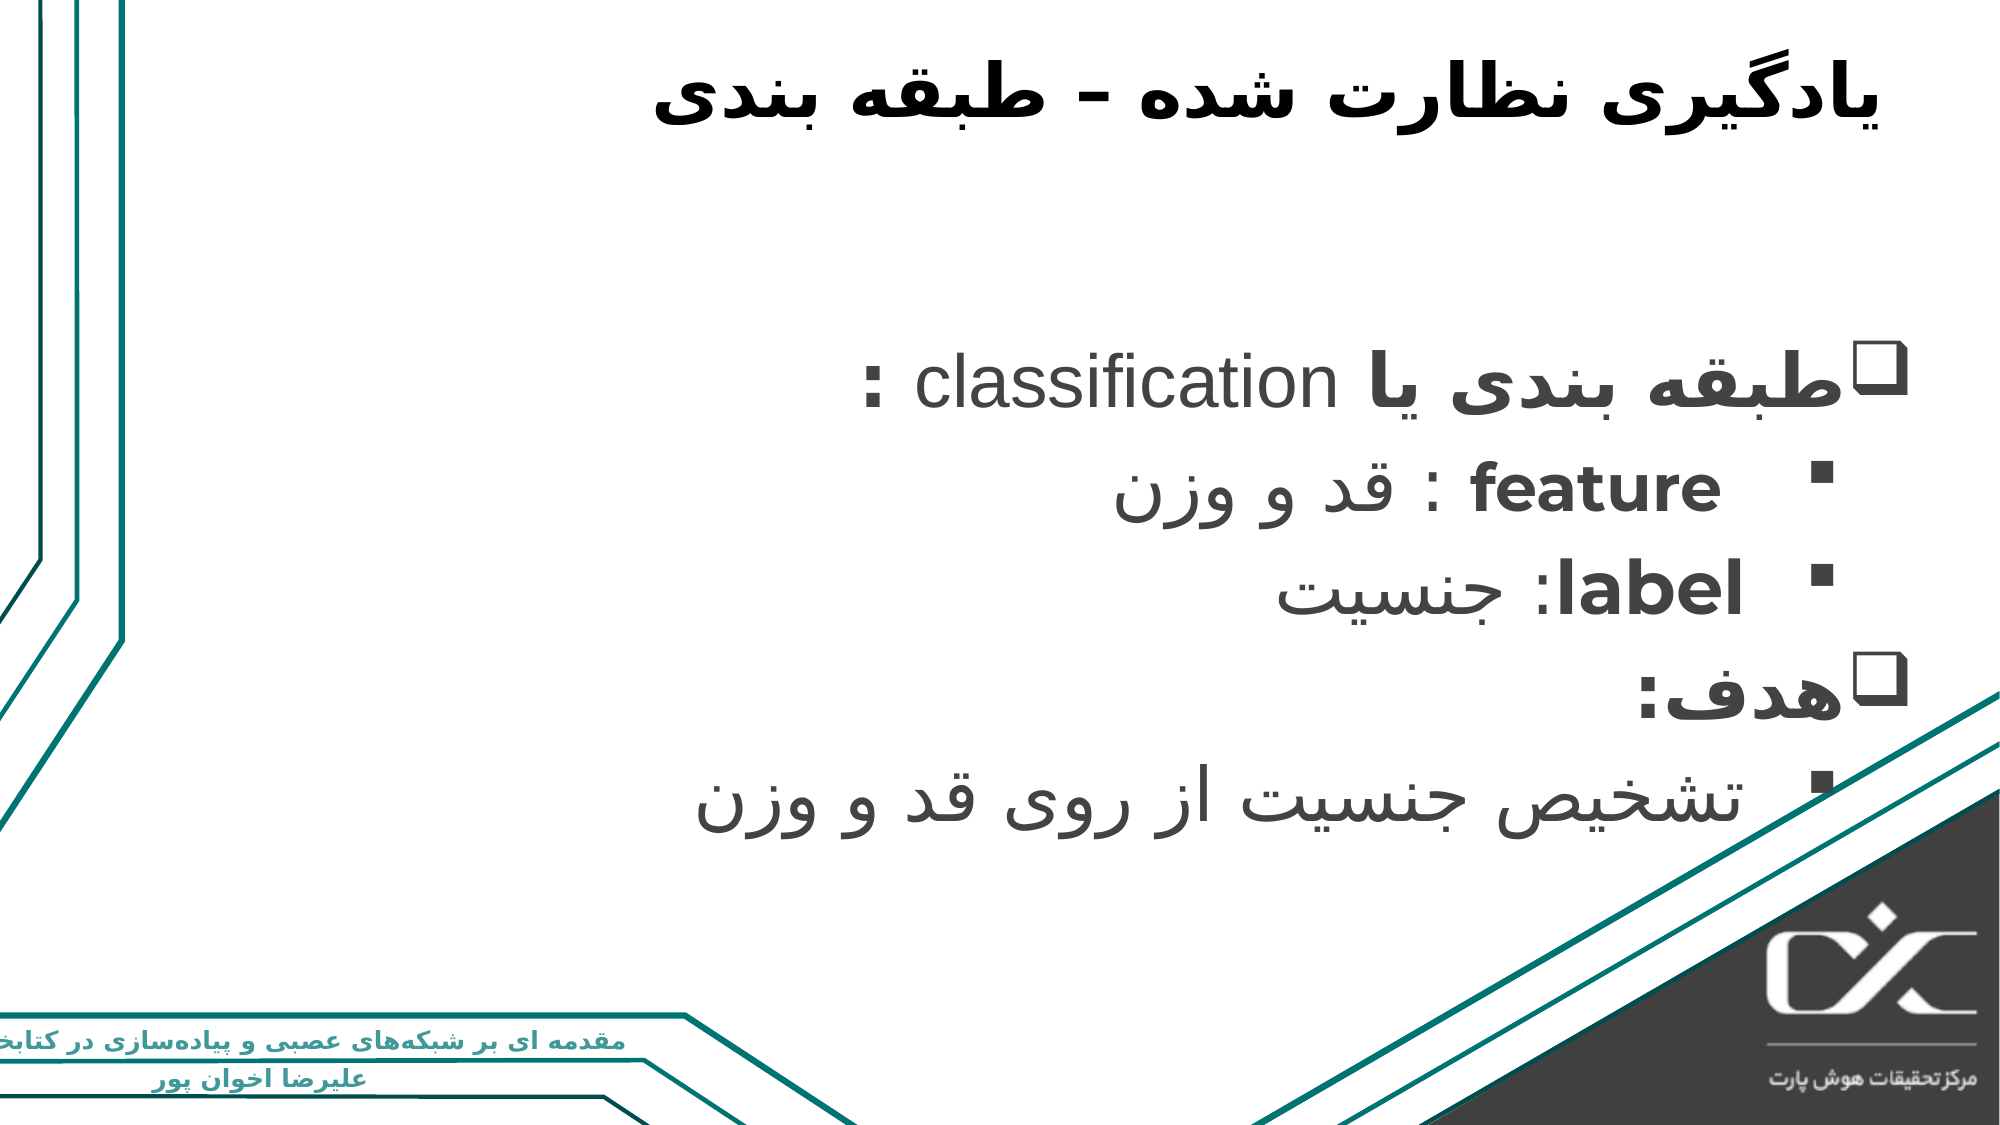

# یادگیری نظارت شده – طبقه بندی
طبقه بندی یا classification :
 feature : قد و وزن
label: جنسیت
هدف:
تشخیص جنسیت از روی قد و وزن